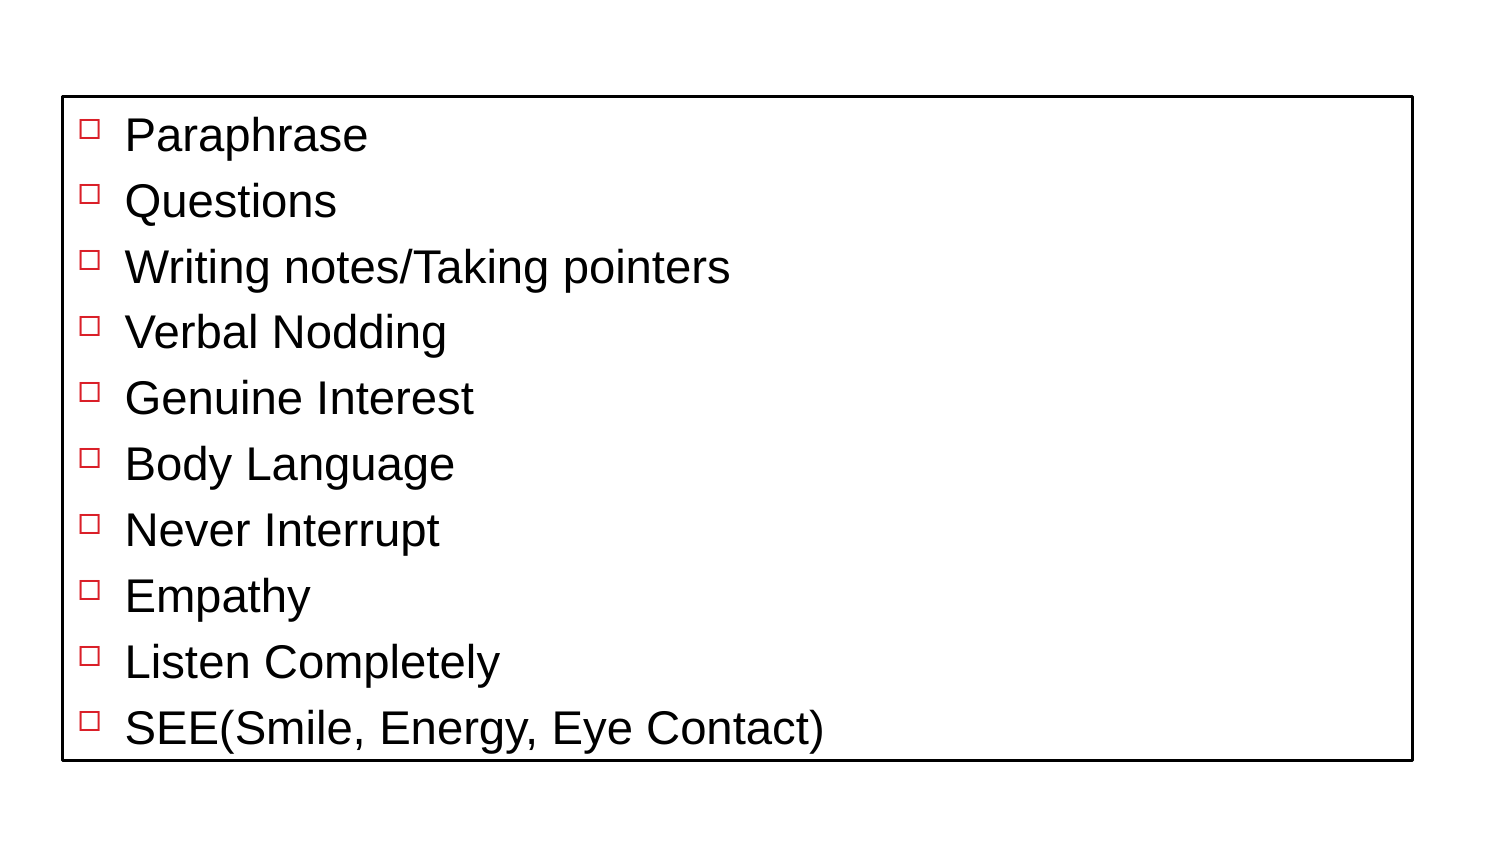

Paraphrase
Questions
Writing notes/Taking pointers
Verbal Nodding
Genuine Interest
Body Language
Never Interrupt
Empathy
Listen Completely
SEE(Smile, Energy, Eye Contact)